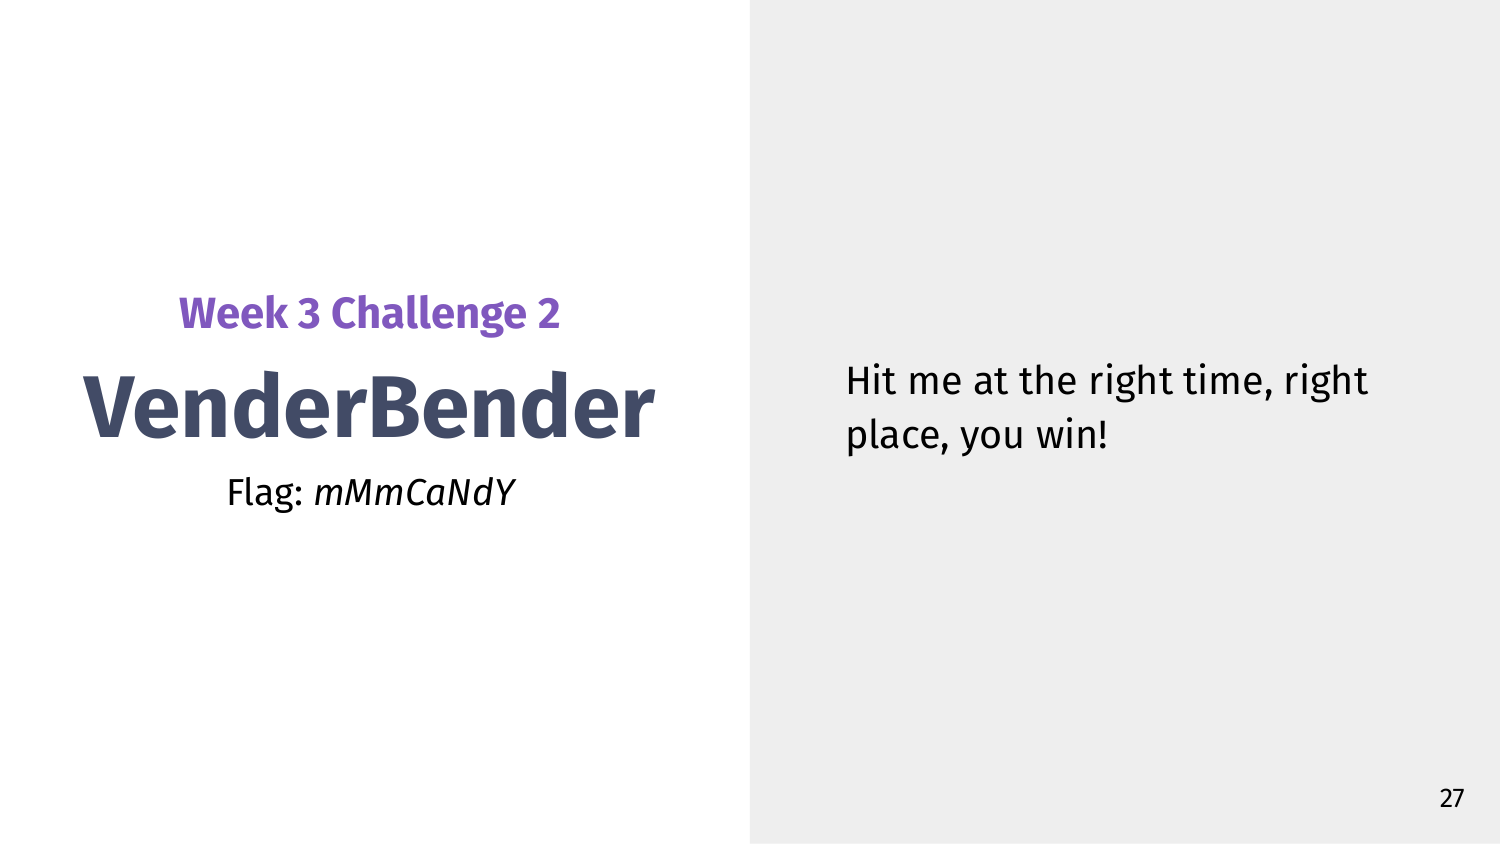

Hit me at the right time, right place, you win!
Week 3 Challenge 2
# VenderBender
Flag: mMmCaNdY
27